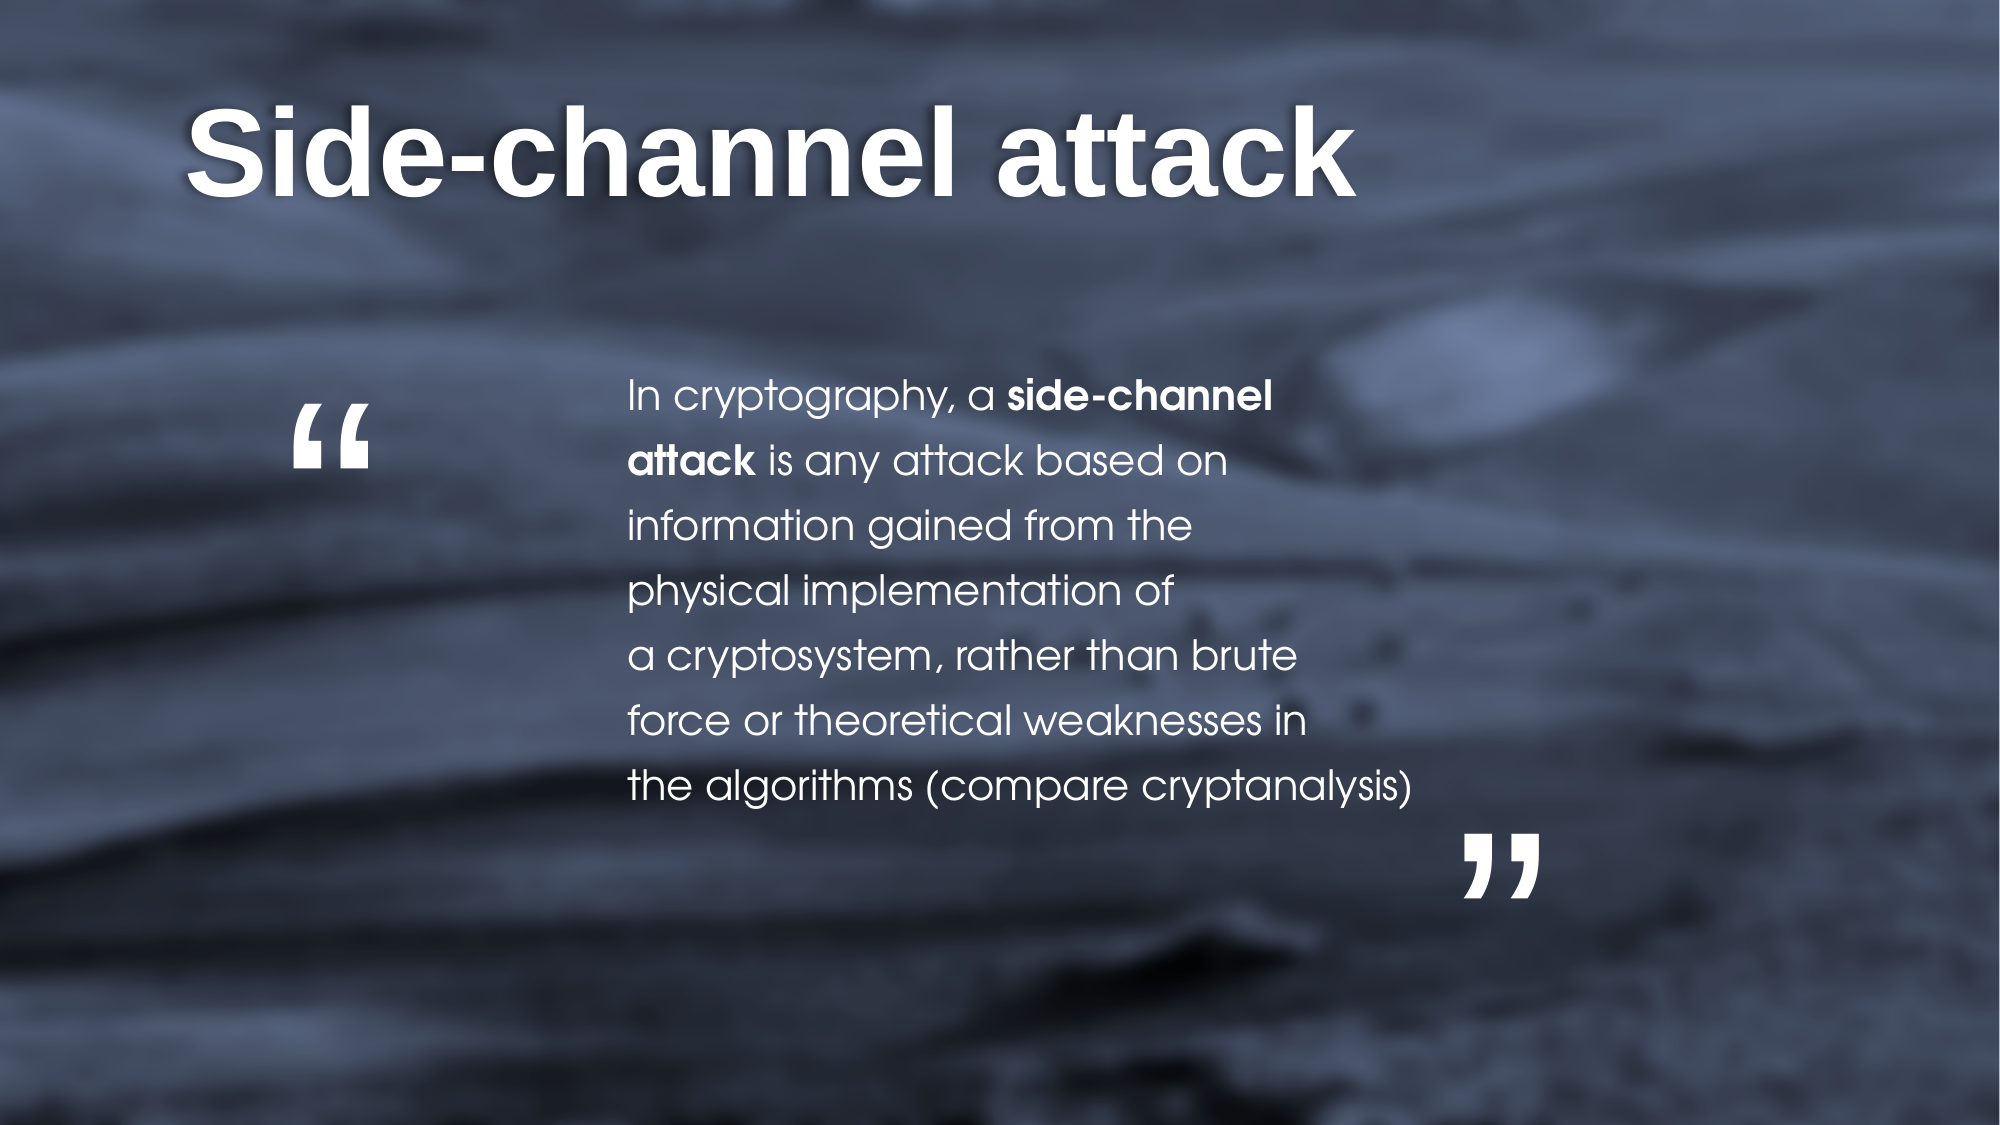

Side-channel attack
“
In cryptography, a side-channel attack is any attack based on information gained from the physical implementation of a cryptosystem, rather than brute force or theoretical weaknesses in the algorithms (compare cryptanalysis)
”